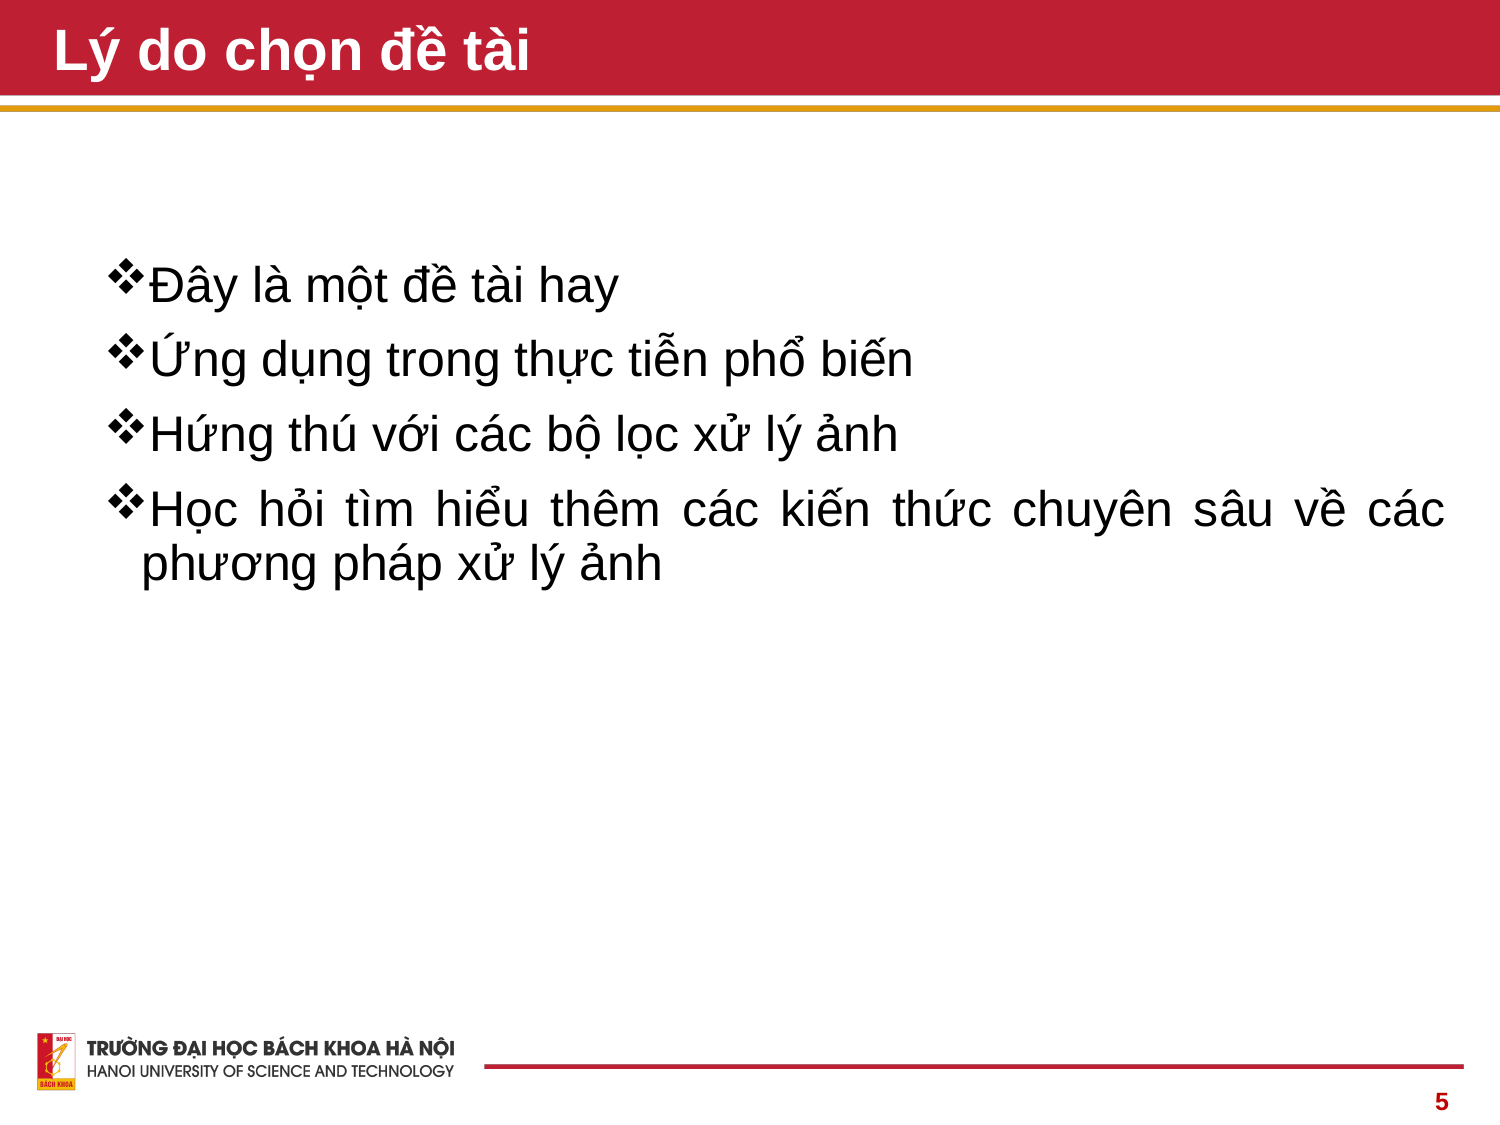

# Lý do chọn đề tài

Đây là một đề tài hay
Ứng dụng trong thực tiễn phổ biến
Hứng thú với các bộ lọc xử lý ảnh
Học hỏi tìm hiểu thêm các kiến thức chuyên sâu về các phương pháp xử lý ảnh
5